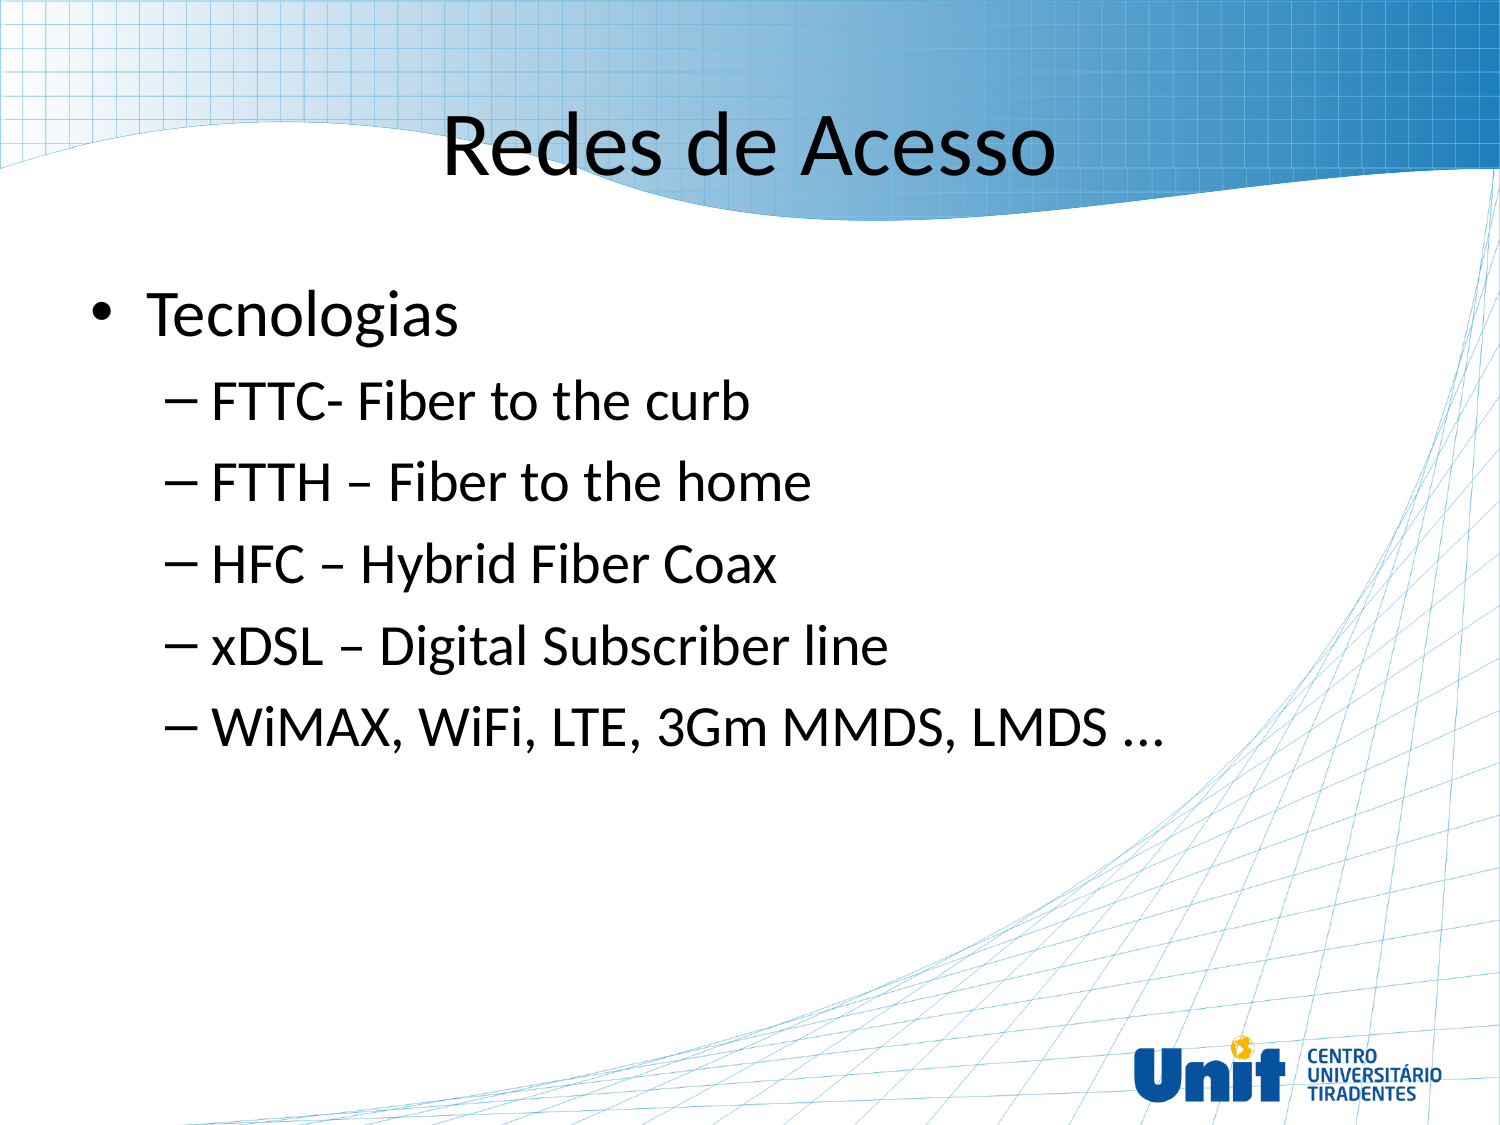

# Redes de Acesso
Tecnologias
FTTC- Fiber to the curb
FTTH – Fiber to the home
HFC – Hybrid Fiber Coax
xDSL – Digital Subscriber line
WiMAX, WiFi, LTE, 3Gm MMDS, LMDS ...